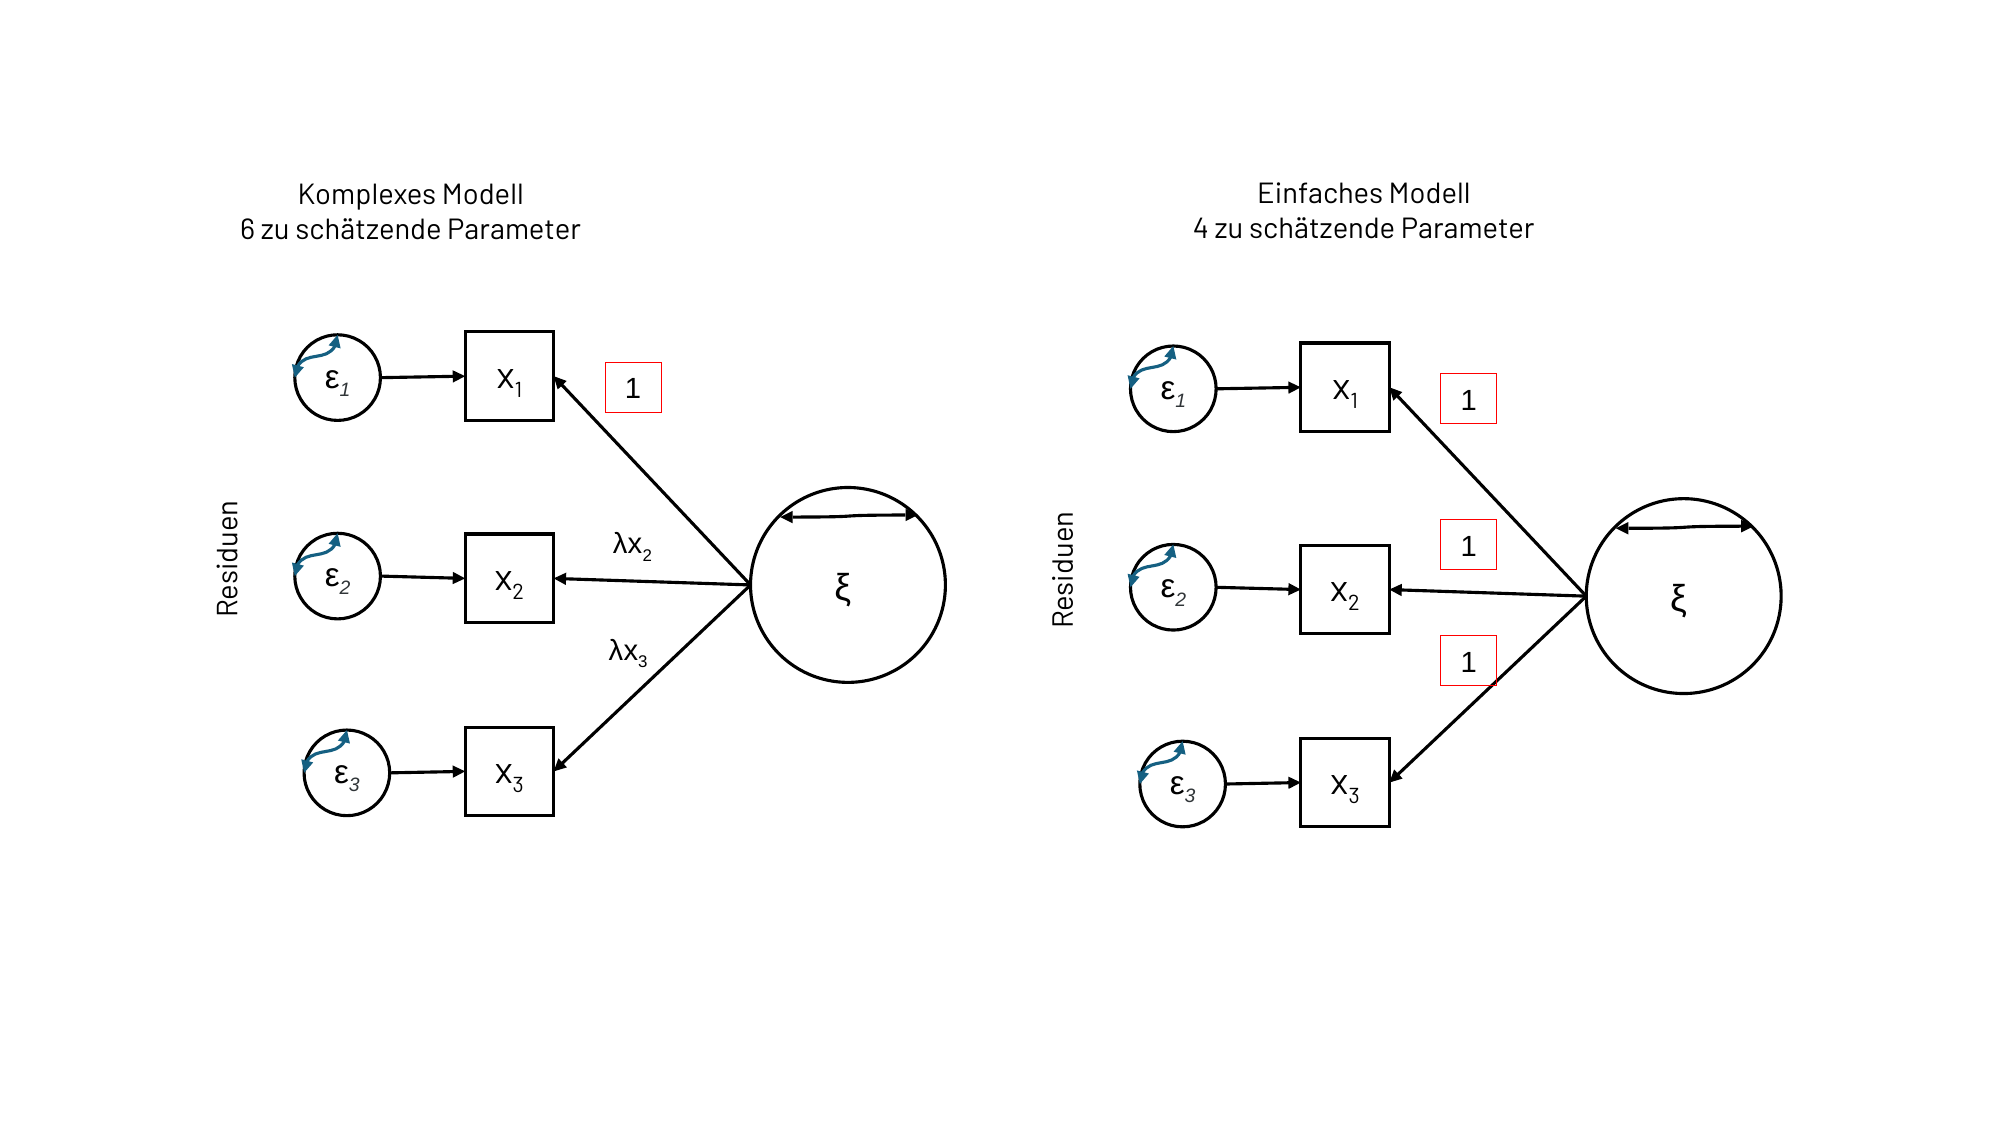

Einfaches Modell
4 zu schätzende Parameter
Komplexes Modell
6 zu schätzende Parameter
x1
ε1
1
ξ
λx2
ε2
Residuen
x2
λx3
x3
ε3
x1
ε1
1
ξ
ε2
Residuen
x2
x3
ε3
1
1